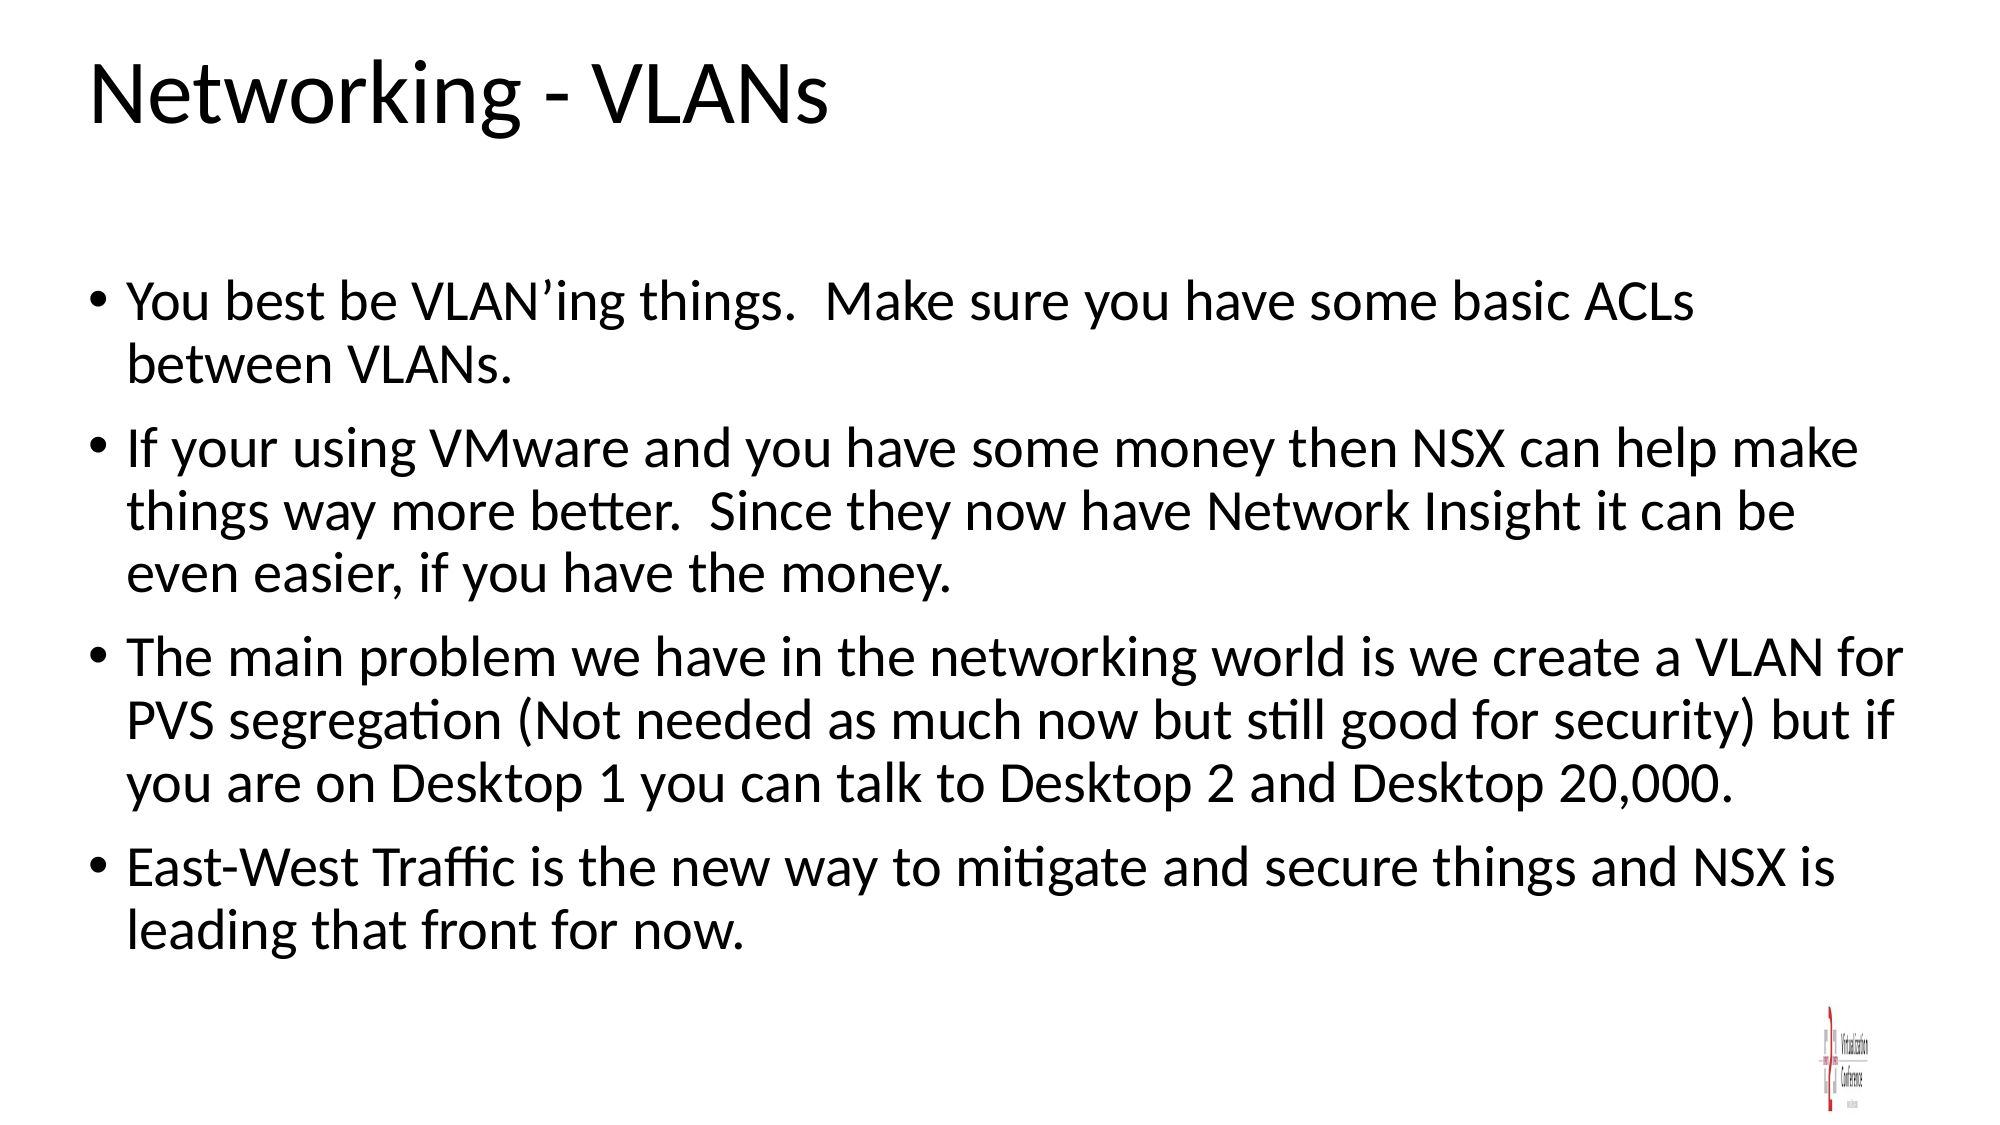

# Networking - VLANs
You best be VLAN’ing things.  Make sure you have some basic ACLs between VLANs.
If your using VMware and you have some money then NSX can help make things way more better.  Since they now have Network Insight it can be even easier, if you have the money.
The main problem we have in the networking world is we create a VLAN for PVS segregation (Not needed as much now but still good for security) but if you are on Desktop 1 you can talk to Desktop 2 and Desktop 20,000.
East-West Traffic is the new way to mitigate and secure things and NSX is leading that front for now.